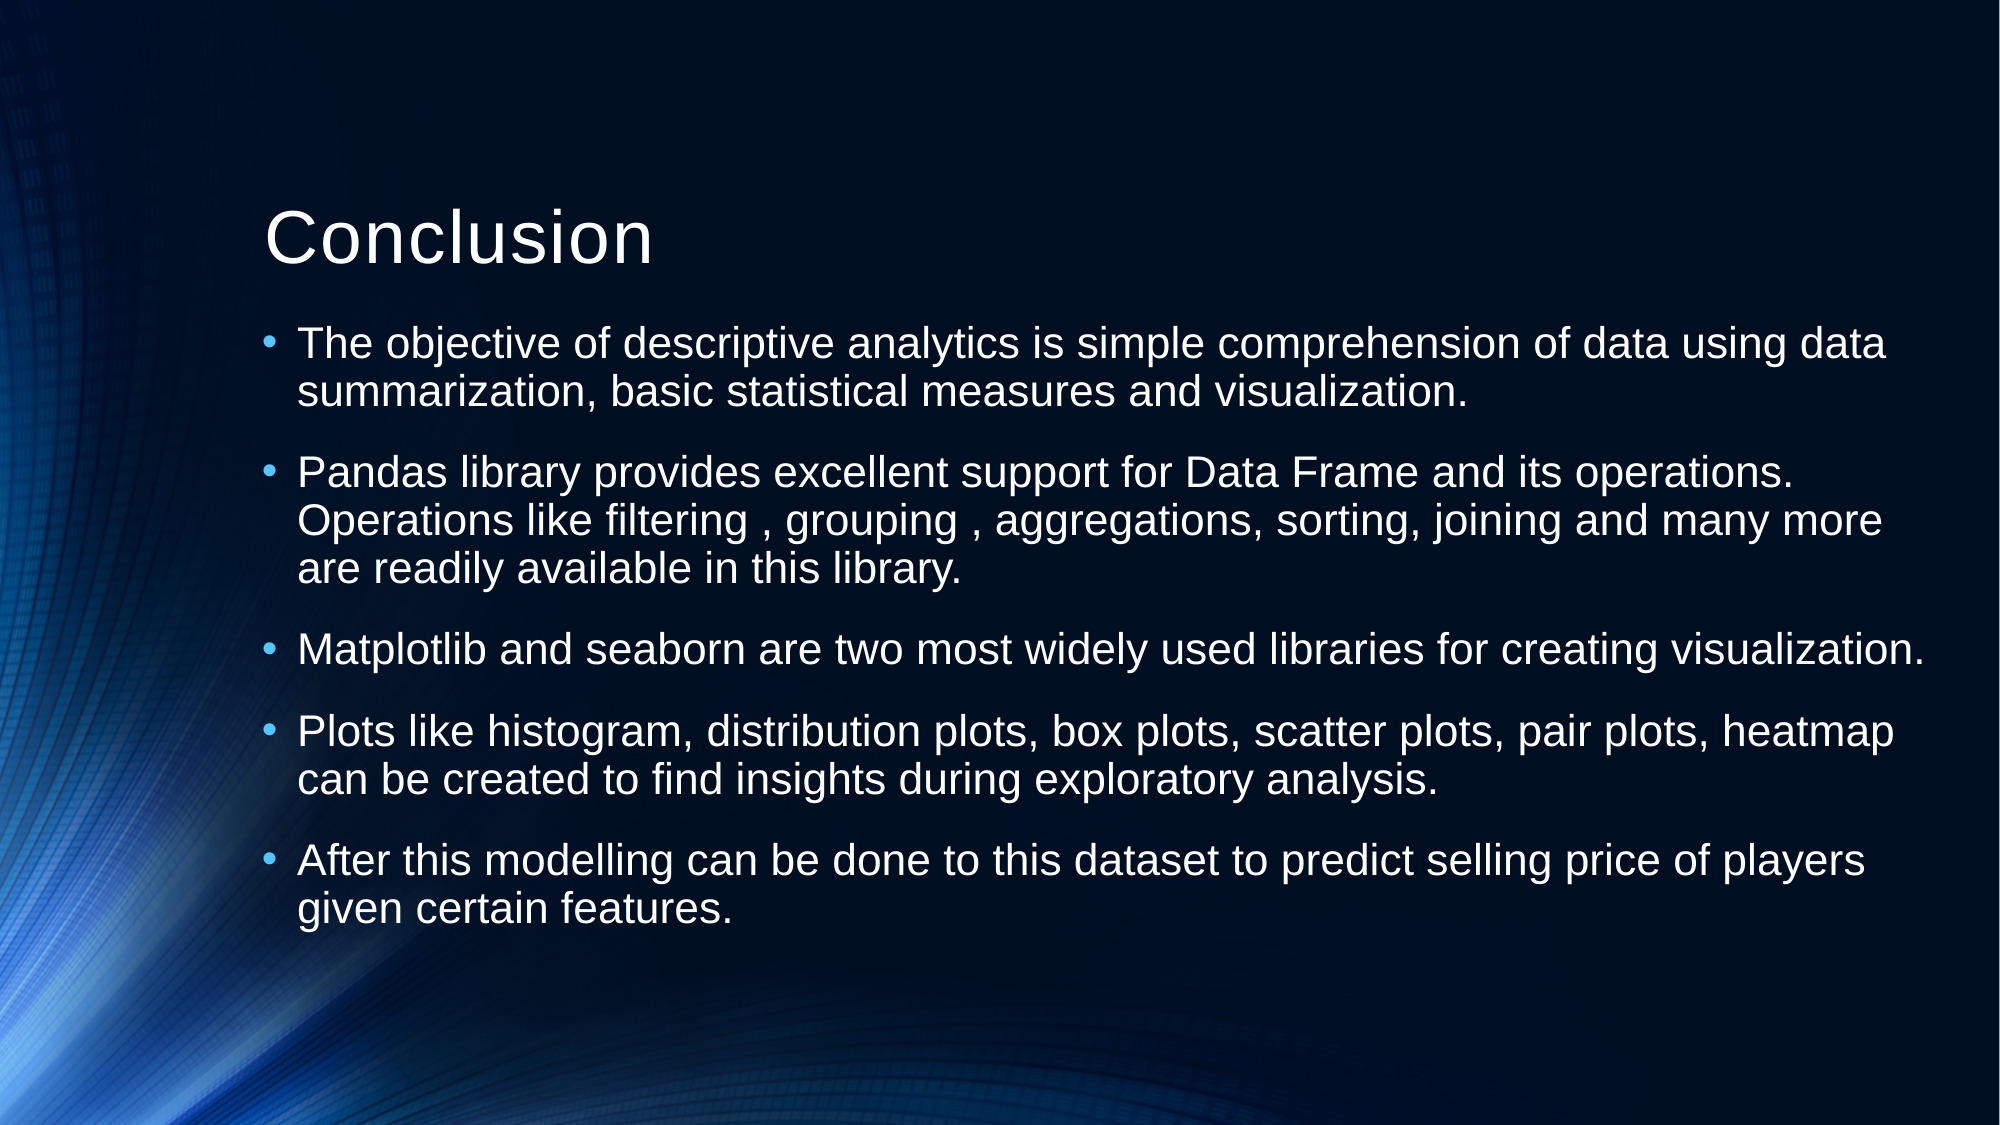

# Conclusion
The objective of descriptive analytics is simple comprehension of data using data summarization, basic statistical measures and visualization.
Pandas library provides excellent support for Data Frame and its operations. Operations like filtering , grouping , aggregations, sorting, joining and many more are readily available in this library.
Matplotlib and seaborn are two most widely used libraries for creating visualization.
Plots like histogram, distribution plots, box plots, scatter plots, pair plots, heatmap can be created to find insights during exploratory analysis.
After this modelling can be done to this dataset to predict selling price of players given certain features.